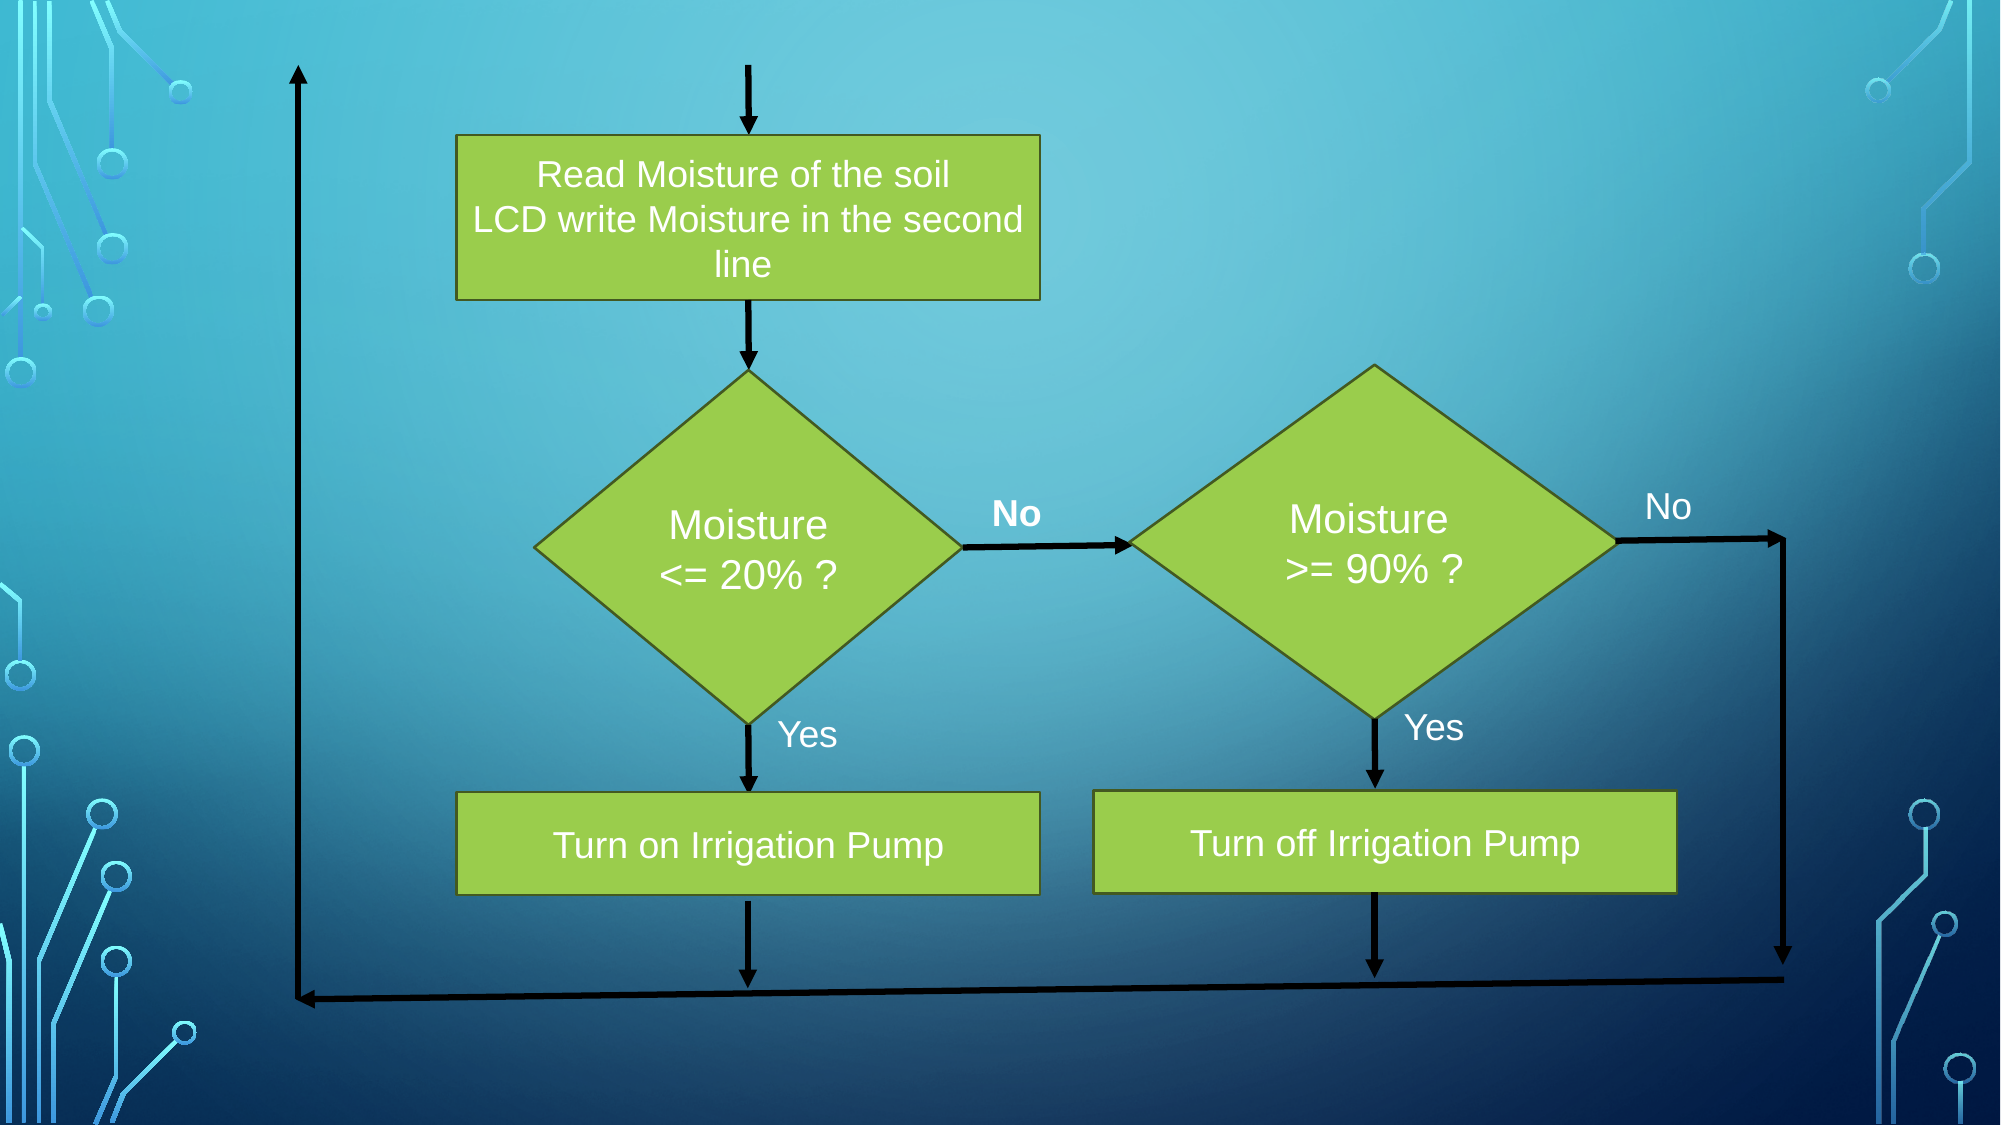

Read Moisture of the soil
LCD write Moisture in the second line
Moisture
>= 90% ?
Moisture <= 20% ?
No
No
Yes
Yes
Turn off Irrigation Pump
Turn on Irrigation Pump